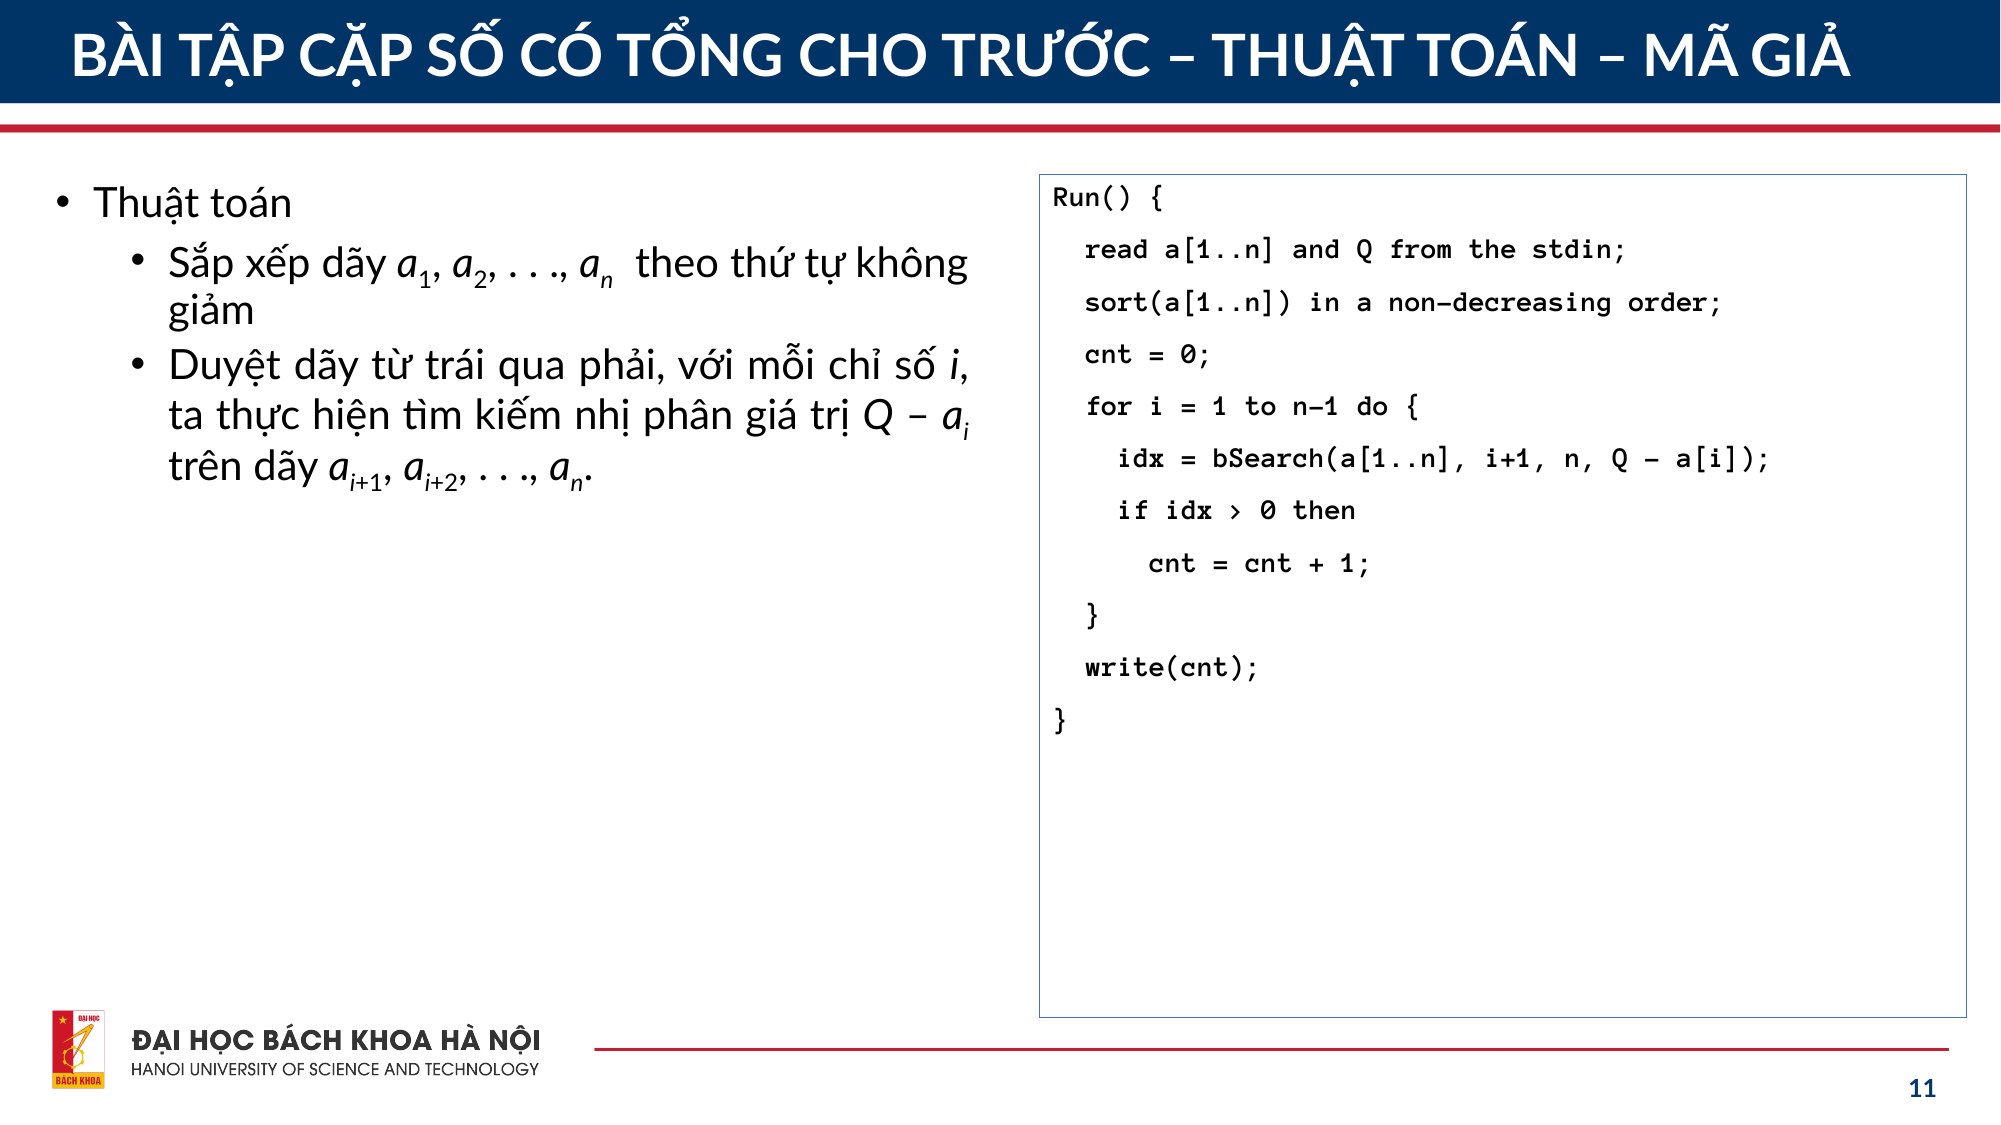

# BÀI TẬP CẶP SỐ CÓ TỔNG CHO TRƯỚC – THUẬT TOÁN – MÃ GIẢ
Thuật toán
Sắp xếp dãy a1, a2, . . ., an  theo thứ tự không giảm
Duyệt dãy từ trái qua phải, với mỗi chỉ số i, ta thực hiện tìm kiếm nhị phân giá trị Q – ai trên dãy ai+1, ai+2, . . ., an.
Run() {
  read a[1..n] and Q from the stdin;
  sort(a[1..n]) in a non-decreasing order;
  cnt = 0;
  for i = 1 to n-1 do {
    idx = bSearch(a[1..n], i+1, n, Q – a[i]);
    if idx > 0 then
      cnt = cnt + 1;
  }
  write(cnt);
}
11